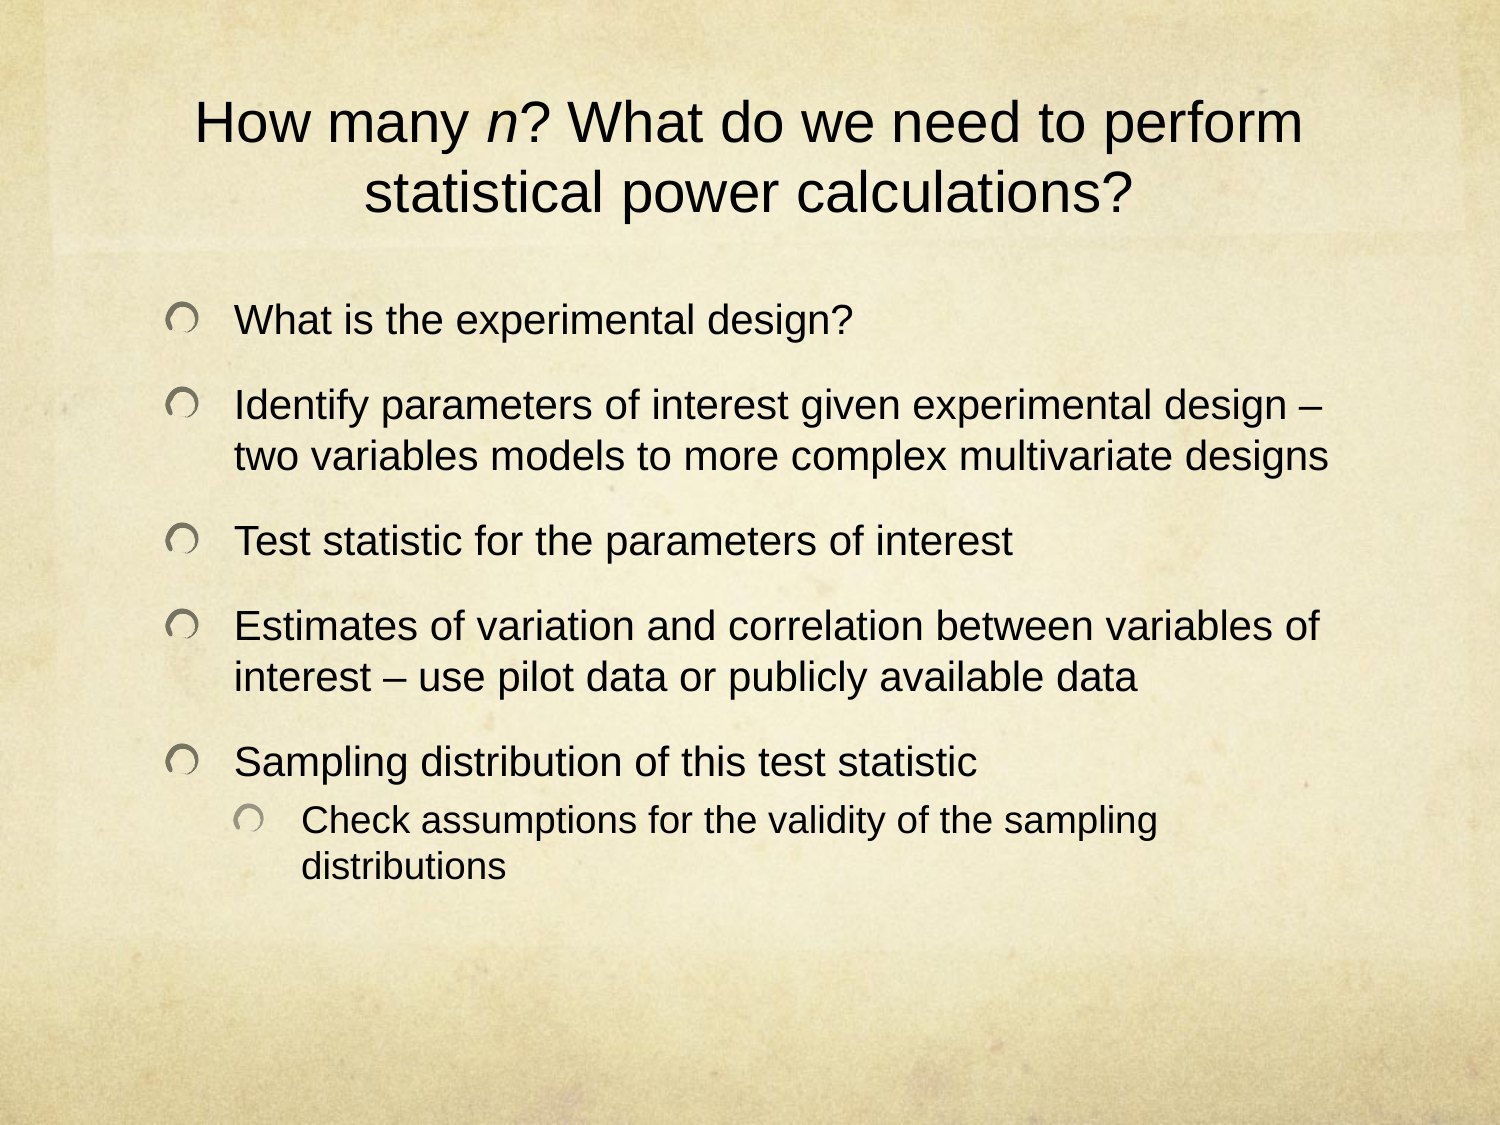

# How many n? What do we need to perform statistical power calculations?
What is the experimental design?
Identify parameters of interest given experimental design – two variables models to more complex multivariate designs
Test statistic for the parameters of interest
Estimates of variation and correlation between variables of interest – use pilot data or publicly available data
Sampling distribution of this test statistic
Check assumptions for the validity of the sampling distributions